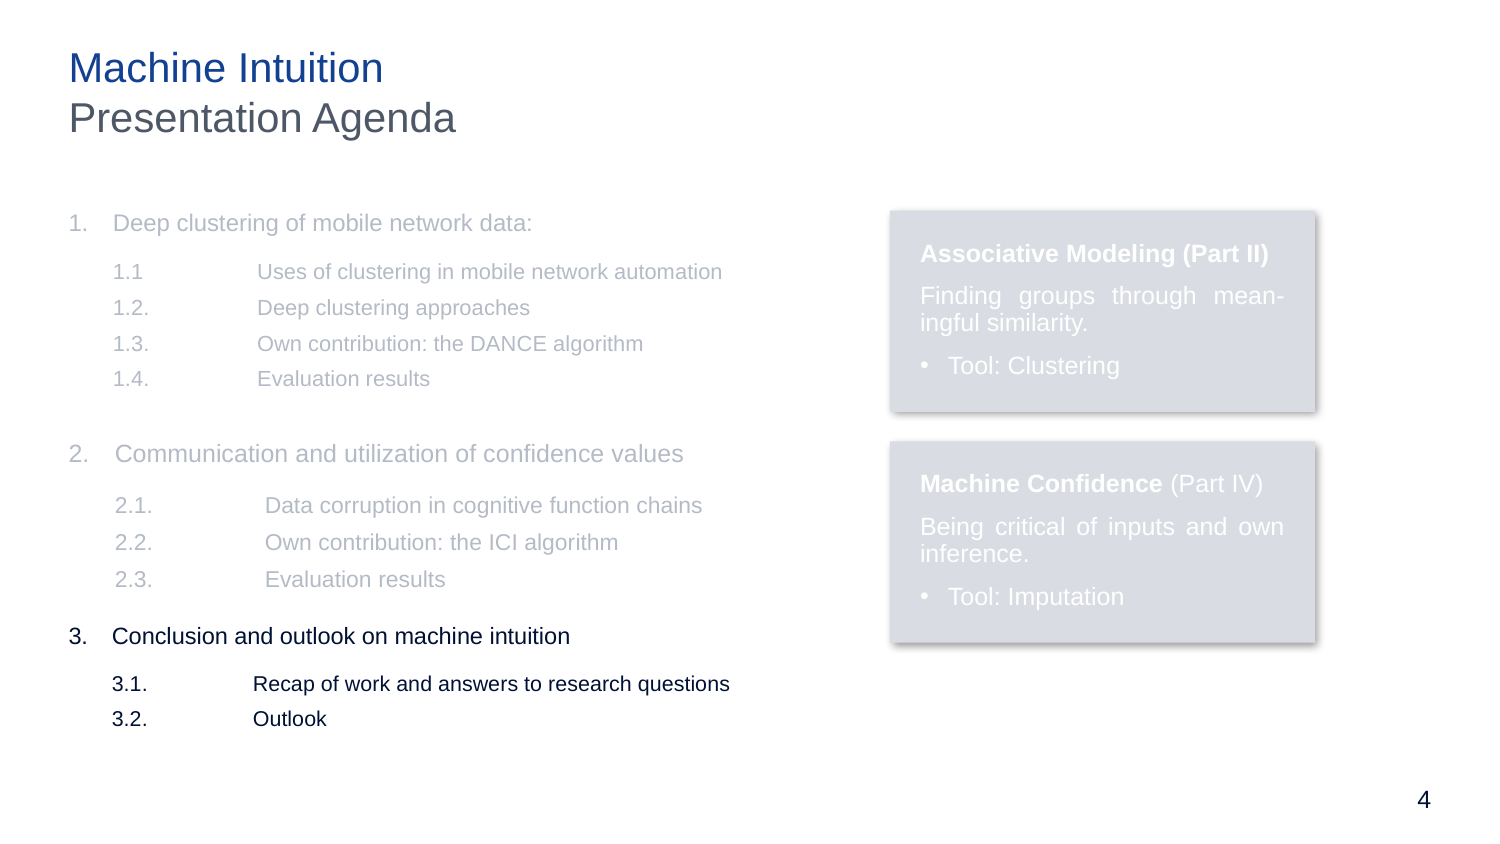

Machine Intuition
Presentation Agenda
1.	Deep clustering of mobile network data:
	1.1	Uses of clustering in mobile network automation
	1.2.	Deep clustering approaches
	1.3.	Own contribution: the DANCE algorithm
	1.4.	Evaluation results
Associative Modeling (Part II)
Finding groups through mean-ingful similarity.
Tool: Clustering
2.	Communication and utilization of confidence values
	2.1.	Data corruption in cognitive function chains
	2.2.	Own contribution: the ICI algorithm
	2.3.	Evaluation results
Machine Confidence (Part IV)
Being critical of inputs and own inference.
Tool: Imputation
3.	Conclusion and outlook on machine intuition
	3.1.	Recap of work and answers to research questions
	3.2.	Outlook
4